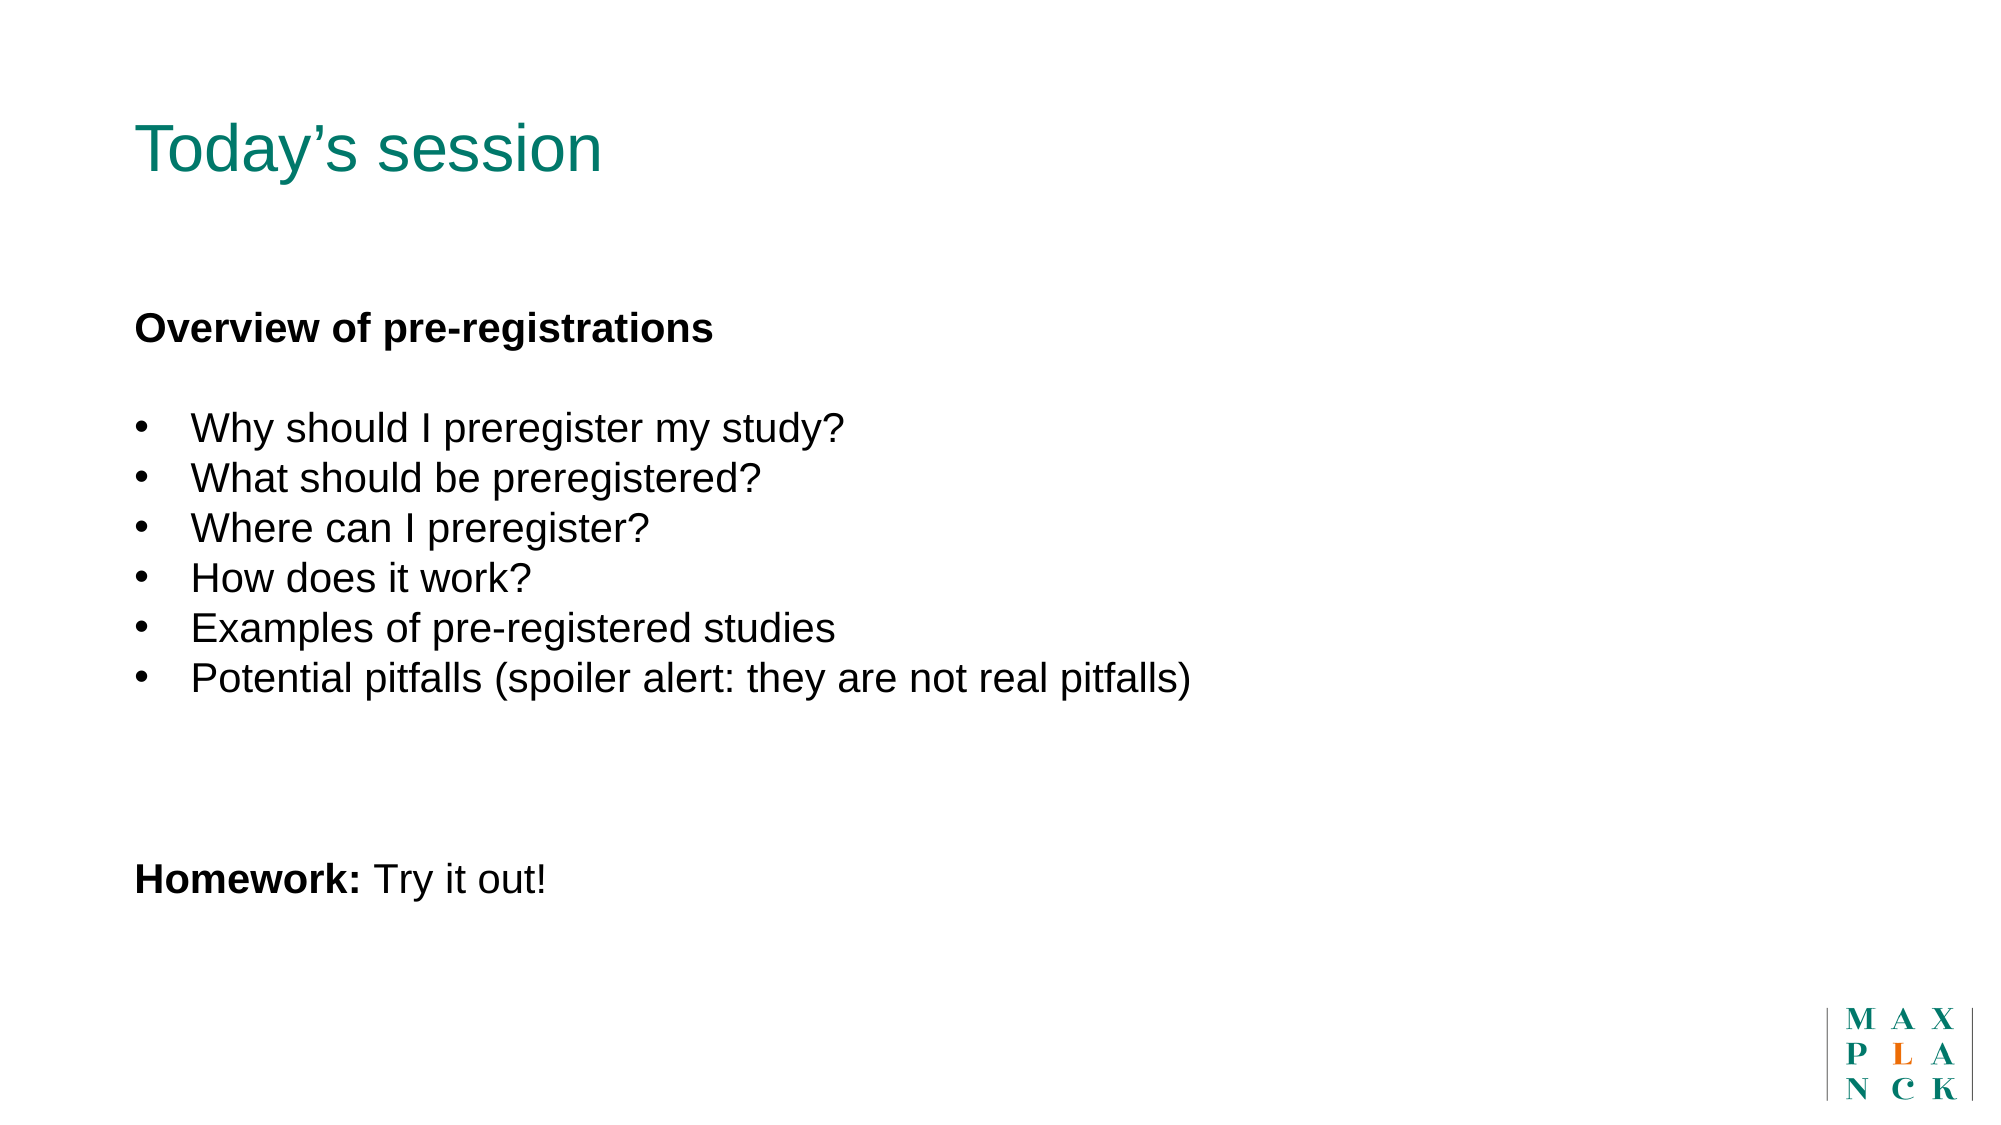

Today’s session
Overview of pre-registrations

Why should I preregister my study?
What should be preregistered?
Where can I preregister?
How does it work?
Examples of pre-registered studies
Potential pitfalls (spoiler alert: they are not real pitfalls)

Homework: Try it out!